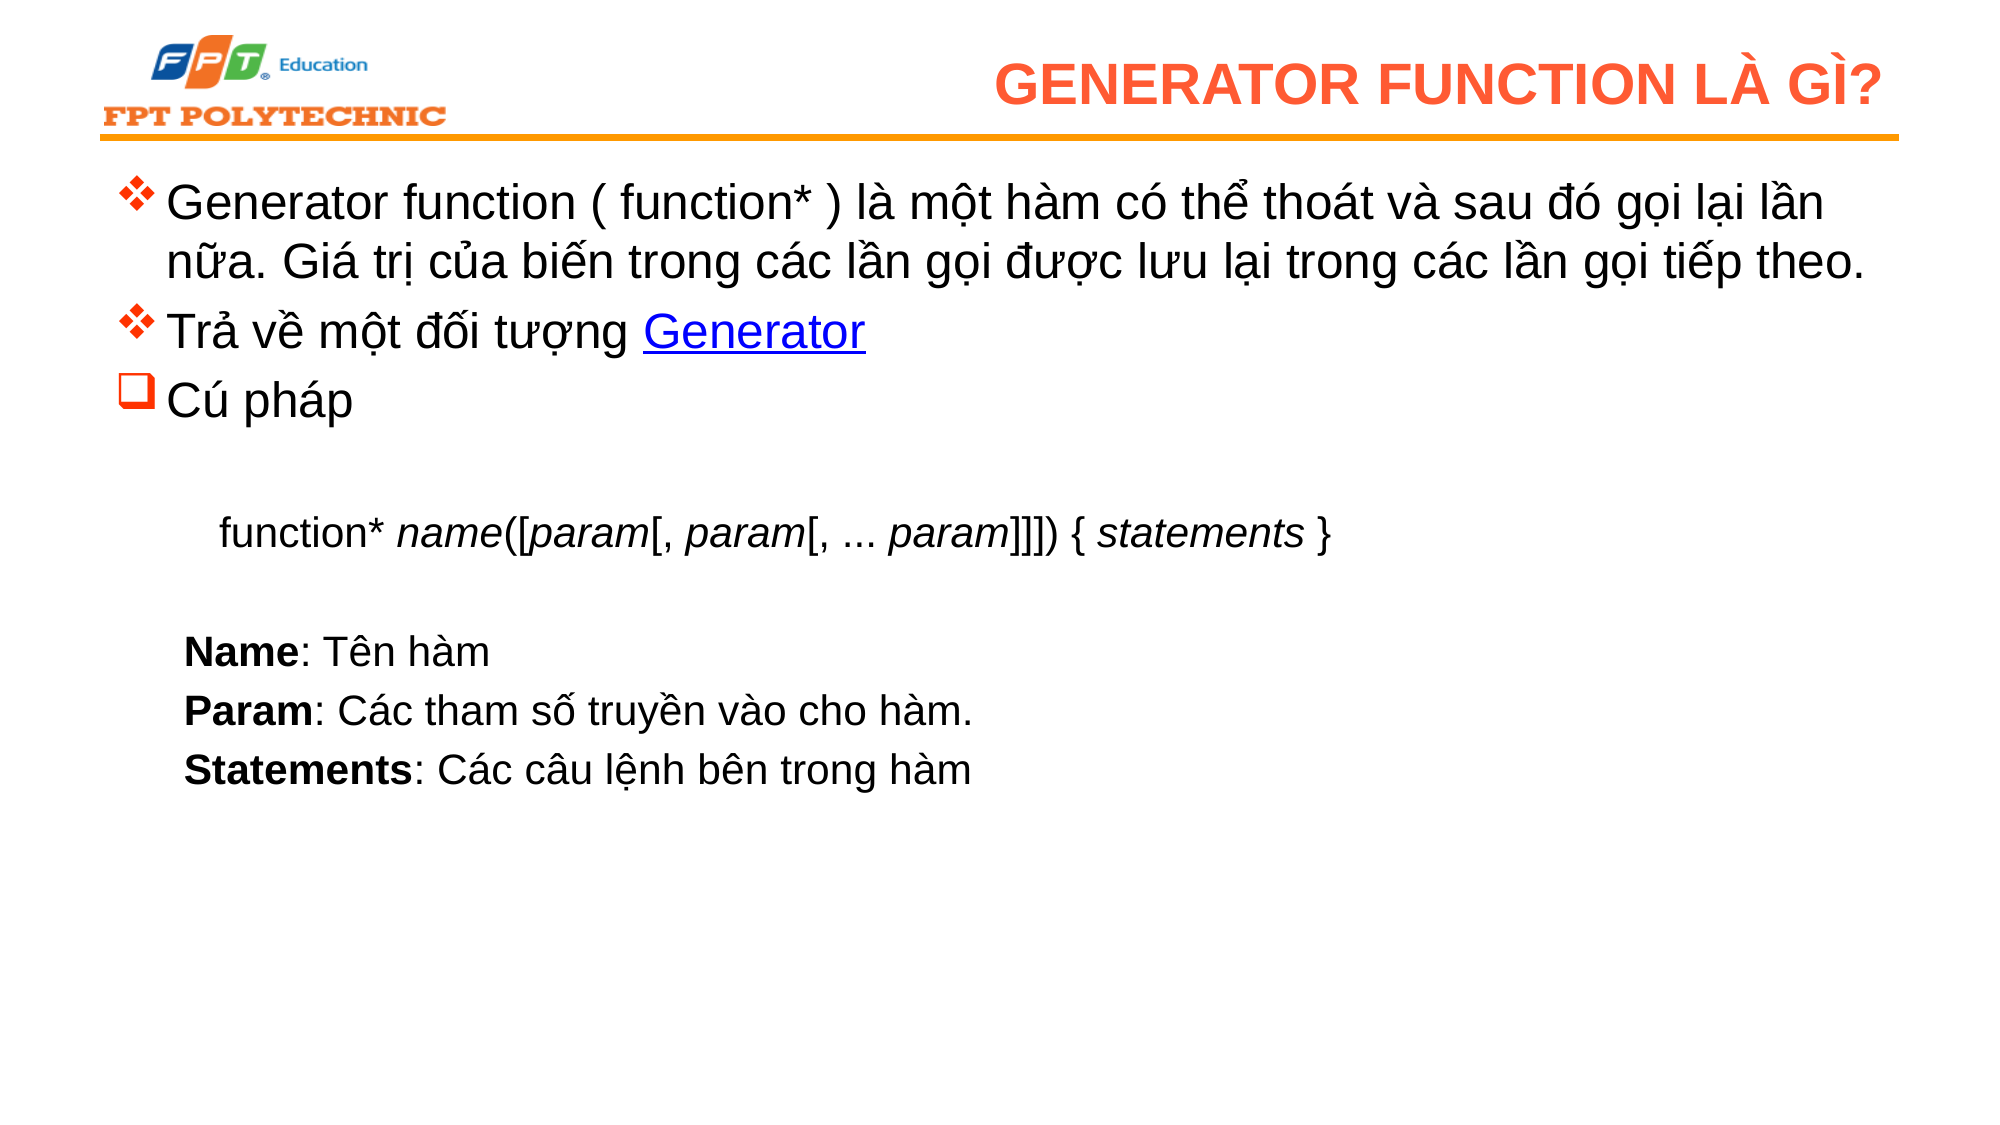

# generator function là gì?
Generator function ( function* ) là một hàm có thể thoát và sau đó gọi lại lần nữa. Giá trị của biến trong các lần gọi được lưu lại trong các lần gọi tiếp theo.
Trả về một đối tượng Generator
Cú pháp

   function* name([param[, param[, ... param]]]) { statements }

Name: Tên hàm
Param: Các tham số truyền vào cho hàm.
Statements: Các câu lệnh bên trong hàm